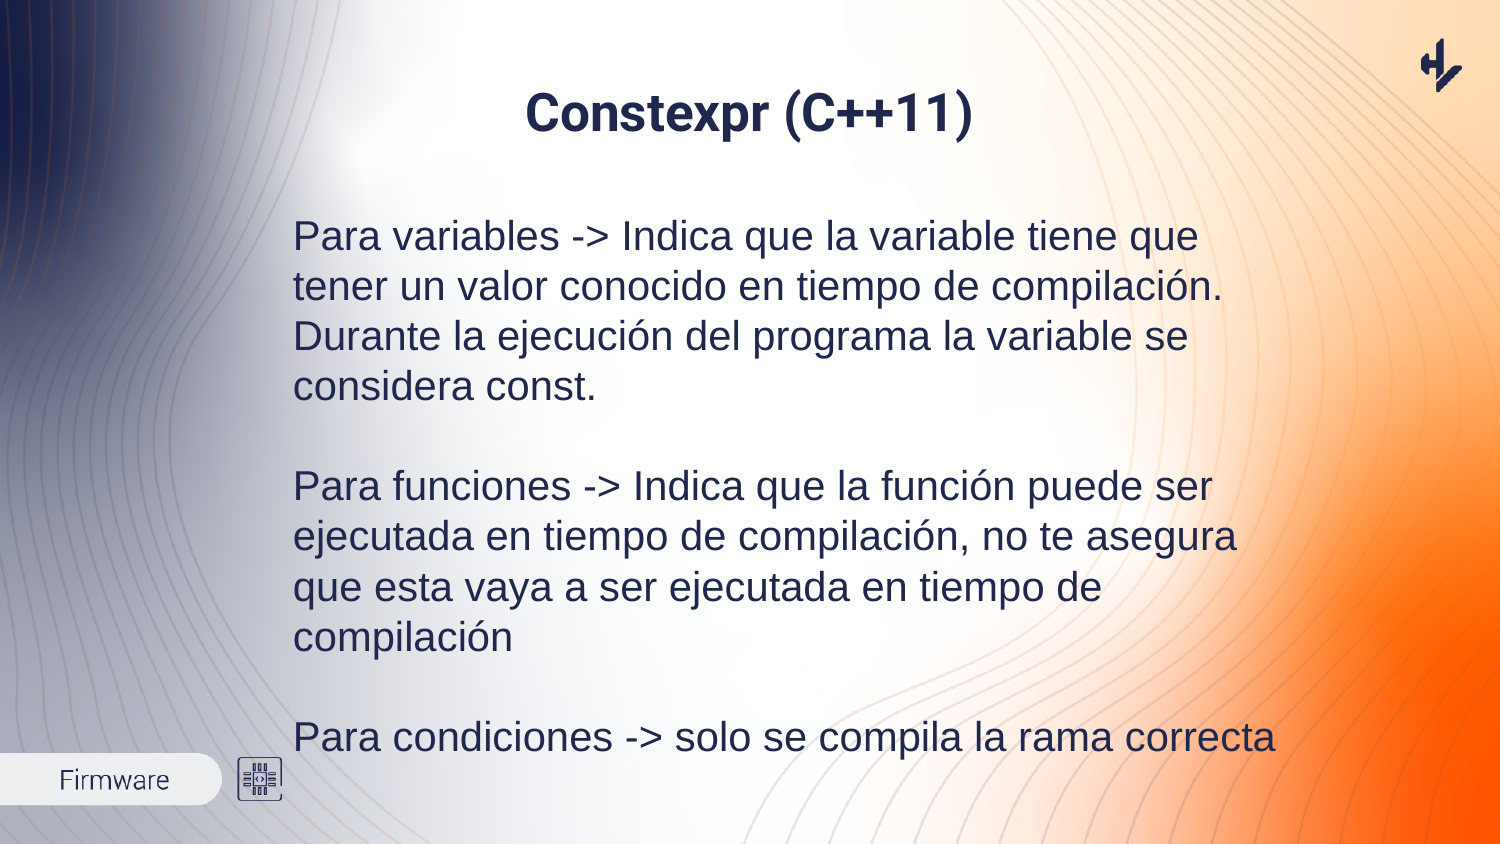

# Constexpr (C++11)
Para variables -> Indica que la variable tiene que tener un valor conocido en tiempo de compilación. Durante la ejecución del programa la variable se considera const.

Para funciones -> Indica que la función puede ser ejecutada en tiempo de compilación, no te asegura que esta vaya a ser ejecutada en tiempo de compilación

Para condiciones -> solo se compila la rama correcta